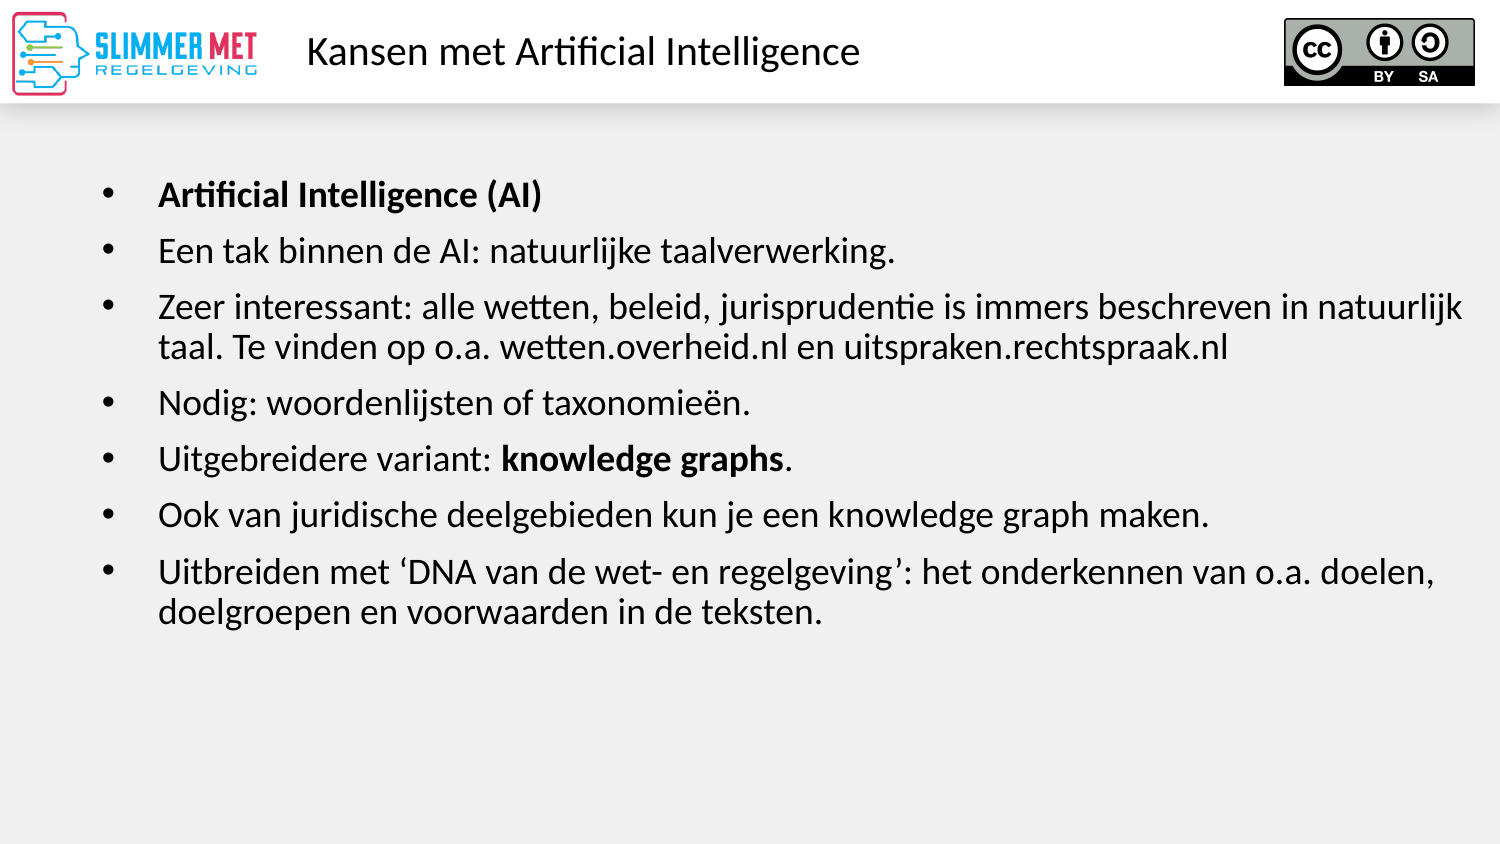

# Kansen met Artificial Intelligence
Artificial Intelligence (AI)
Een tak binnen de AI: natuurlijke taalverwerking.
Zeer interessant: alle wetten, beleid, jurisprudentie is immers beschreven in natuurlijk taal. Te vinden op o.a. wetten.overheid.nl en uitspraken.rechtspraak.nl
Nodig: woordenlijsten of taxonomieën.
Uitgebreidere variant: knowledge graphs.
Ook van juridische deelgebieden kun je een knowledge graph maken.
Uitbreiden met ‘DNA van de wet- en regelgeving’: het onderkennen van o.a. doelen, doelgroepen en voorwaarden in de teksten.